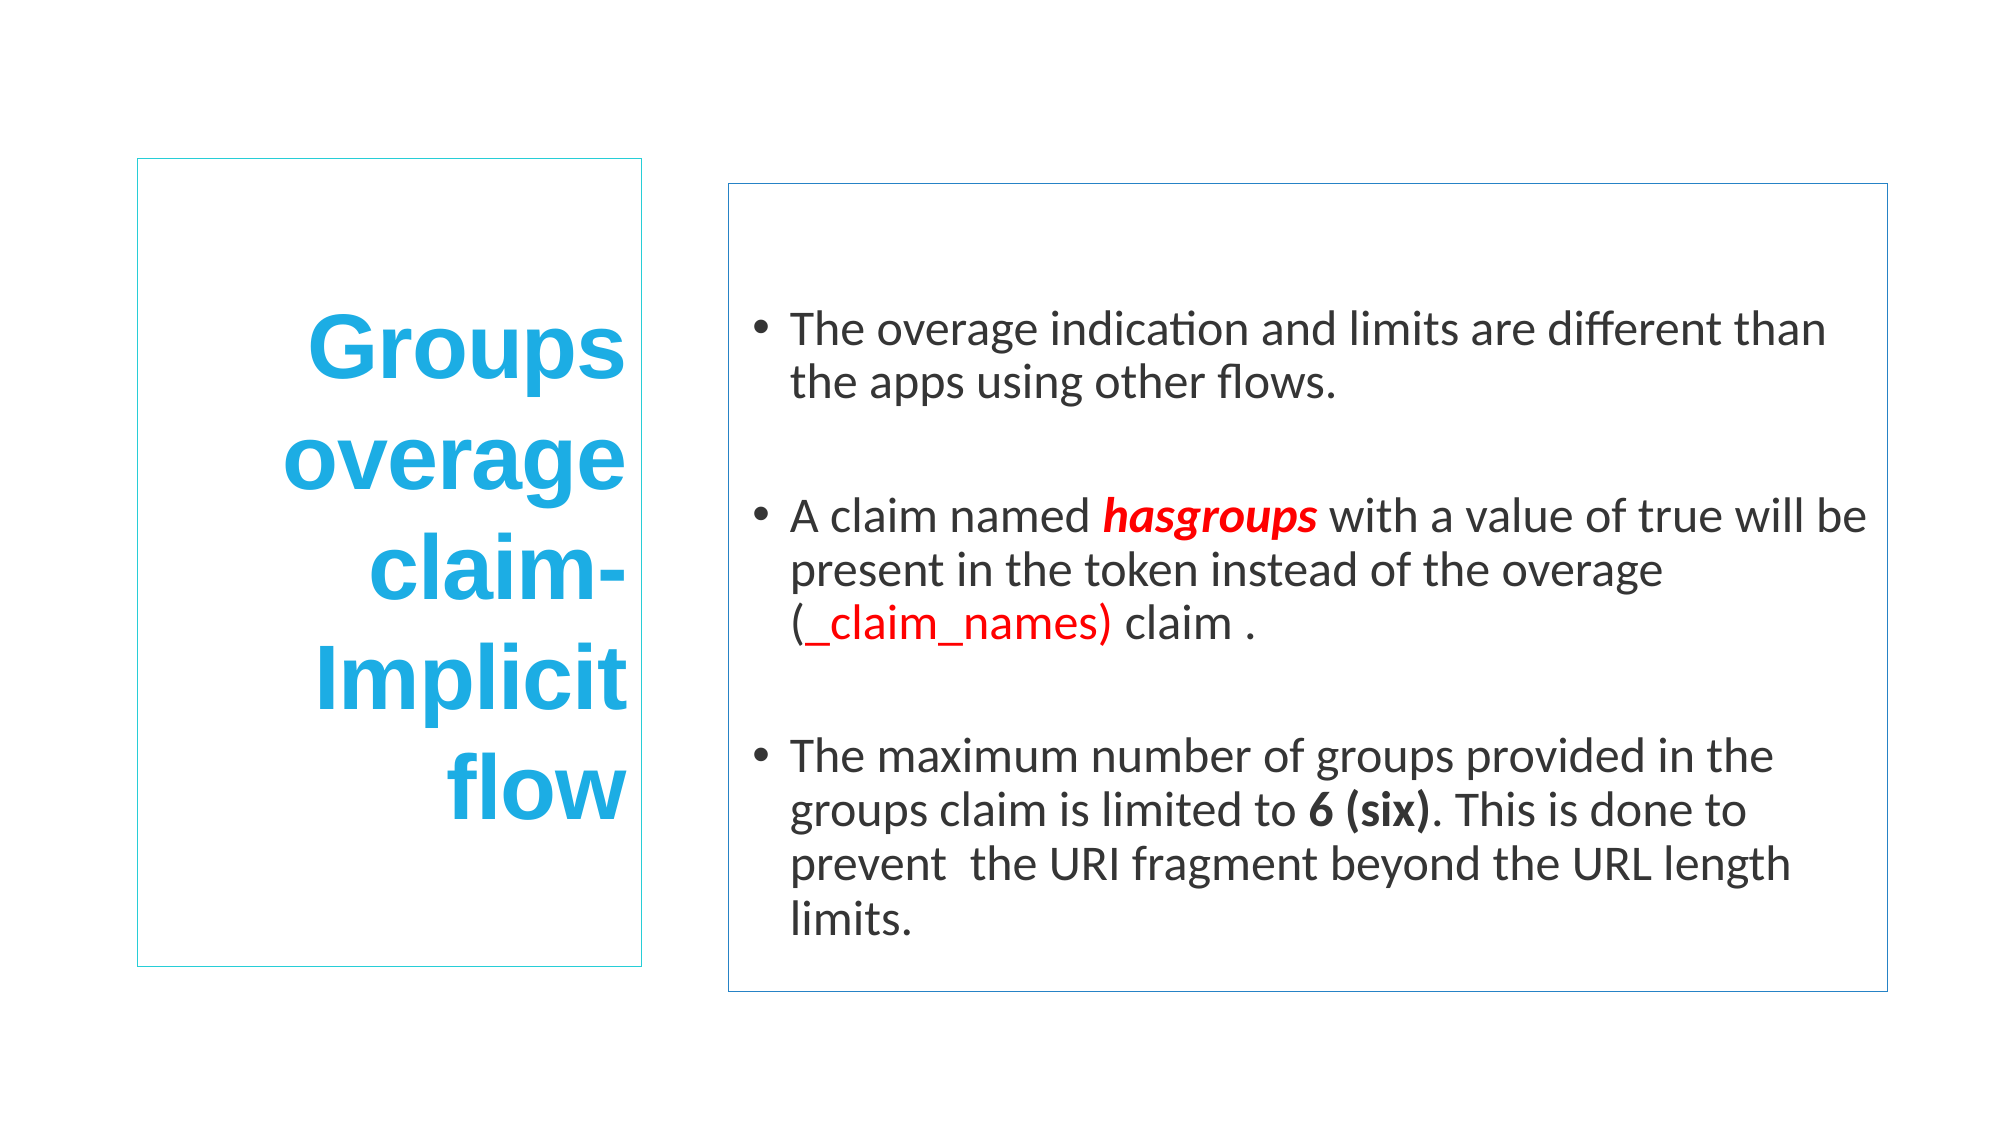

# Groups overage claim- Implicit flow

The overage indication and limits are different than the apps using other flows.

A claim named hasgroups with a value of true will be present in the token instead of the overage (_claim_names) claim .

The maximum number of groups provided in the groups claim is limited to 6 (six). This is done to prevent  the URI fragment beyond the URL length limits.